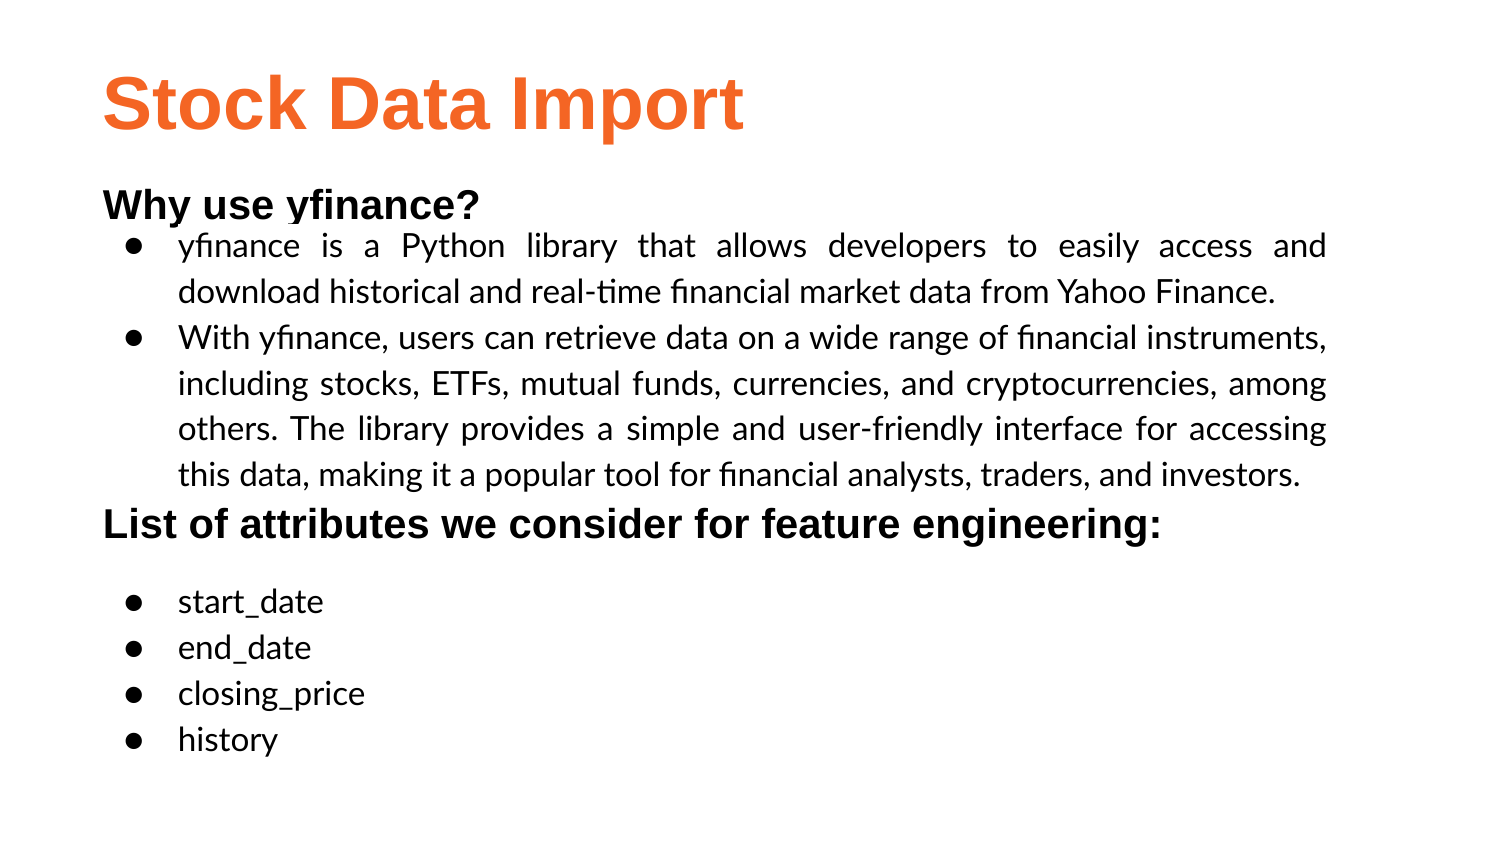

Stock Data Import
Why use yfinance?
yfinance is a Python library that allows developers to easily access and download historical and real-time financial market data from Yahoo Finance.
With yfinance, users can retrieve data on a wide range of financial instruments, including stocks, ETFs, mutual funds, currencies, and cryptocurrencies, among others. The library provides a simple and user-friendly interface for accessing this data, making it a popular tool for financial analysts, traders, and investors.
List of attributes we consider for feature engineering:
start_date
end_date
closing_price
history